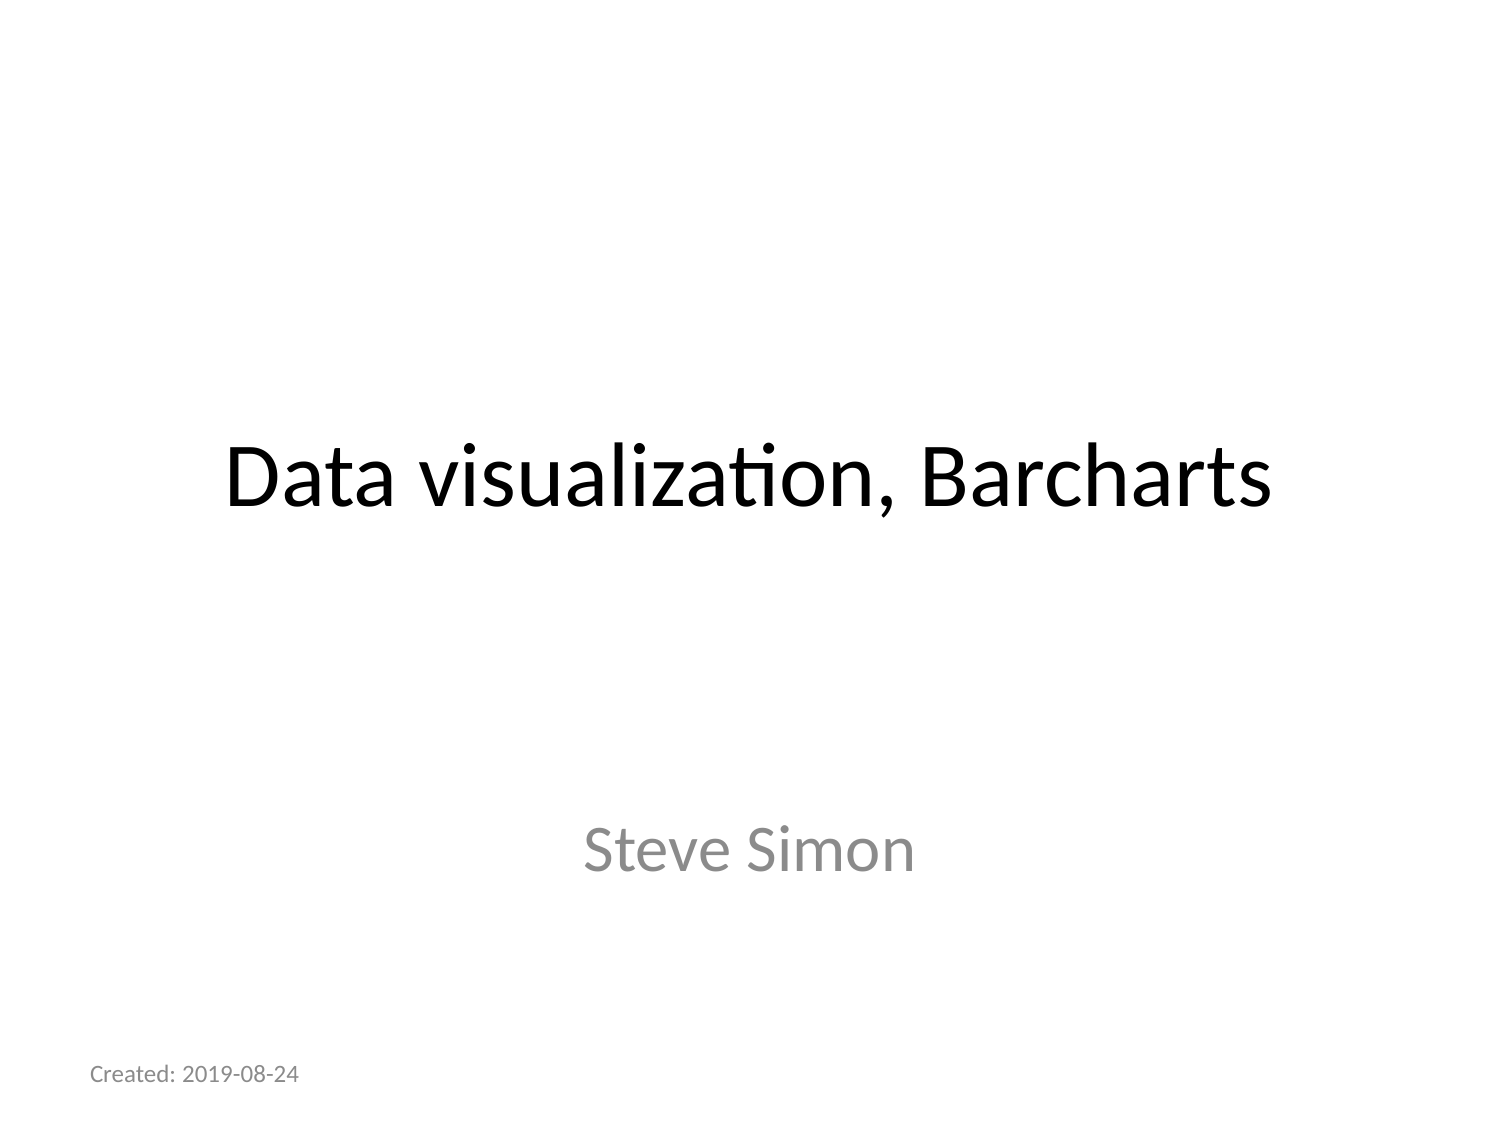

# Data visualization, Barcharts
Steve Simon
Created: 2019-08-24